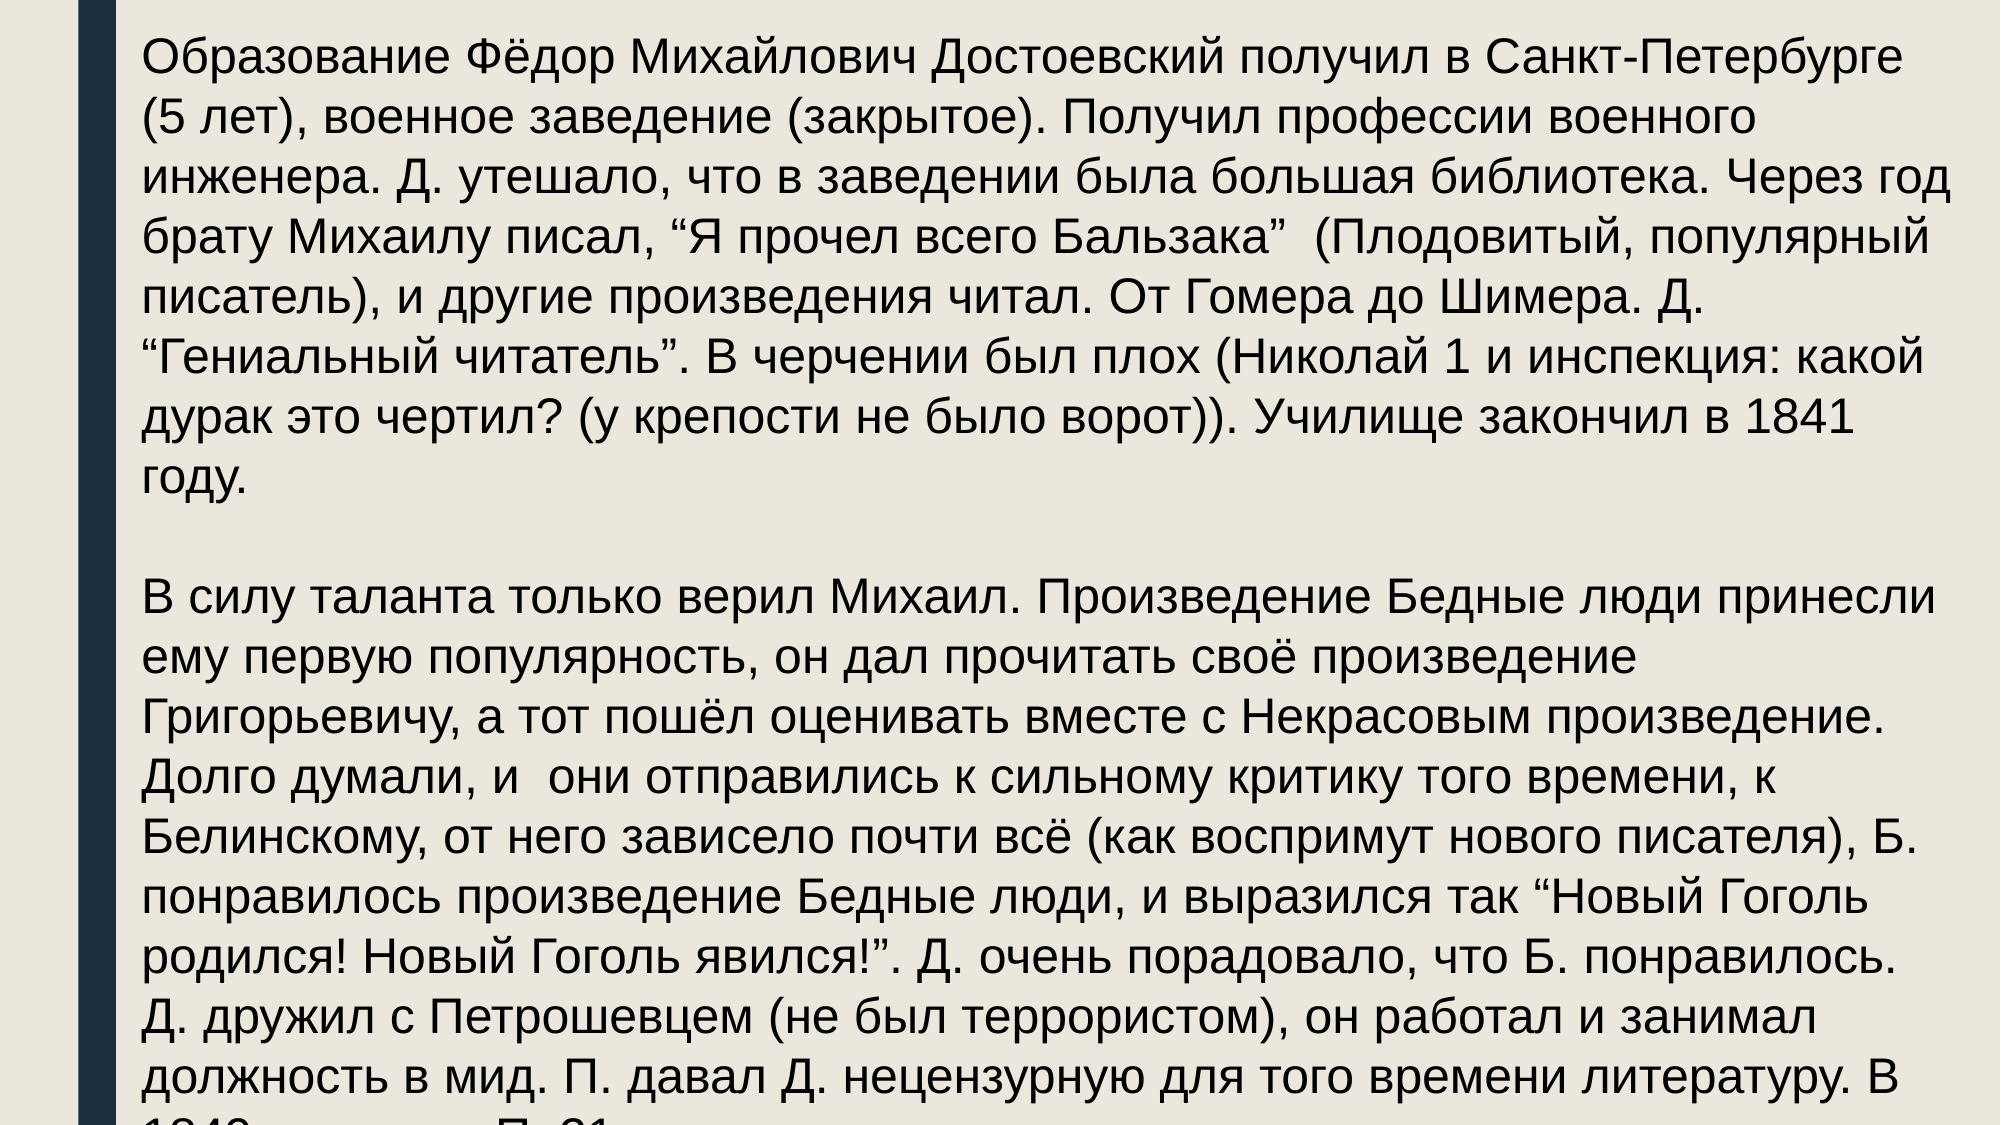

Образование Фёдор Михайлович Достоевский получил в Санкт-Петербурге (5 лет), военное заведение (закрытое). Получил профессии военного инженера. Д. утешало, что в заведении была большая библиотека. Через год брату Михаилу писал, “Я прочел всего Бальзака”  (Плодовитый, популярный писатель), и другие произведения читал. От Гомера до Шимера. Д. “Гениальный читатель”. В черчении был плох (Николай 1 и инспекция: какой дурак это чертил? (у крепости не было ворот)). Училище закончил в 1841 году.

В силу таланта только верил Михаил. Произведение Бедные люди принесли ему первую популярность, он дал прочитать своё произведение Григорьевичу, а тот пошёл оценивать вместе с Некрасовым произведение. Долго думали, и  они отправились к сильному критику того времени, к Белинскому, от него зависело почти всё (как воспримут нового писателя), Б. понравилось произведение Бедные люди, и выразился так “Новый Гоголь родился! Новый Гоголь явился!”. Д. очень порадовало, что Б. понравилось. Д. дружил с Петрошевцем (не был террористом), он работал и занимал должность в мид. П. давал Д. нецензурную для того времени литературу. В 1849 году всех П. 21 человек привезли на плац для совершения страшного приговора (расстрел).
Позже Д. осознал свою ошибку. Идею не стоит выпускать на улицу, очень легко влиять на разум людей (до смуты может довести).  Николай 1 устроил спектакль и заменил приговор. Новый приговор звучал так, отправить их в каторгу. Следы от кандалов остались на всю жизнь, и изменилась походка у Д.. Заковали в Петербурге, расковали в Омском Остроге (10). Страшно представить себе тот факт, что Д. находился в тюрьме с настоящими преступниками. Читал на протяжении заключения Евангеле.